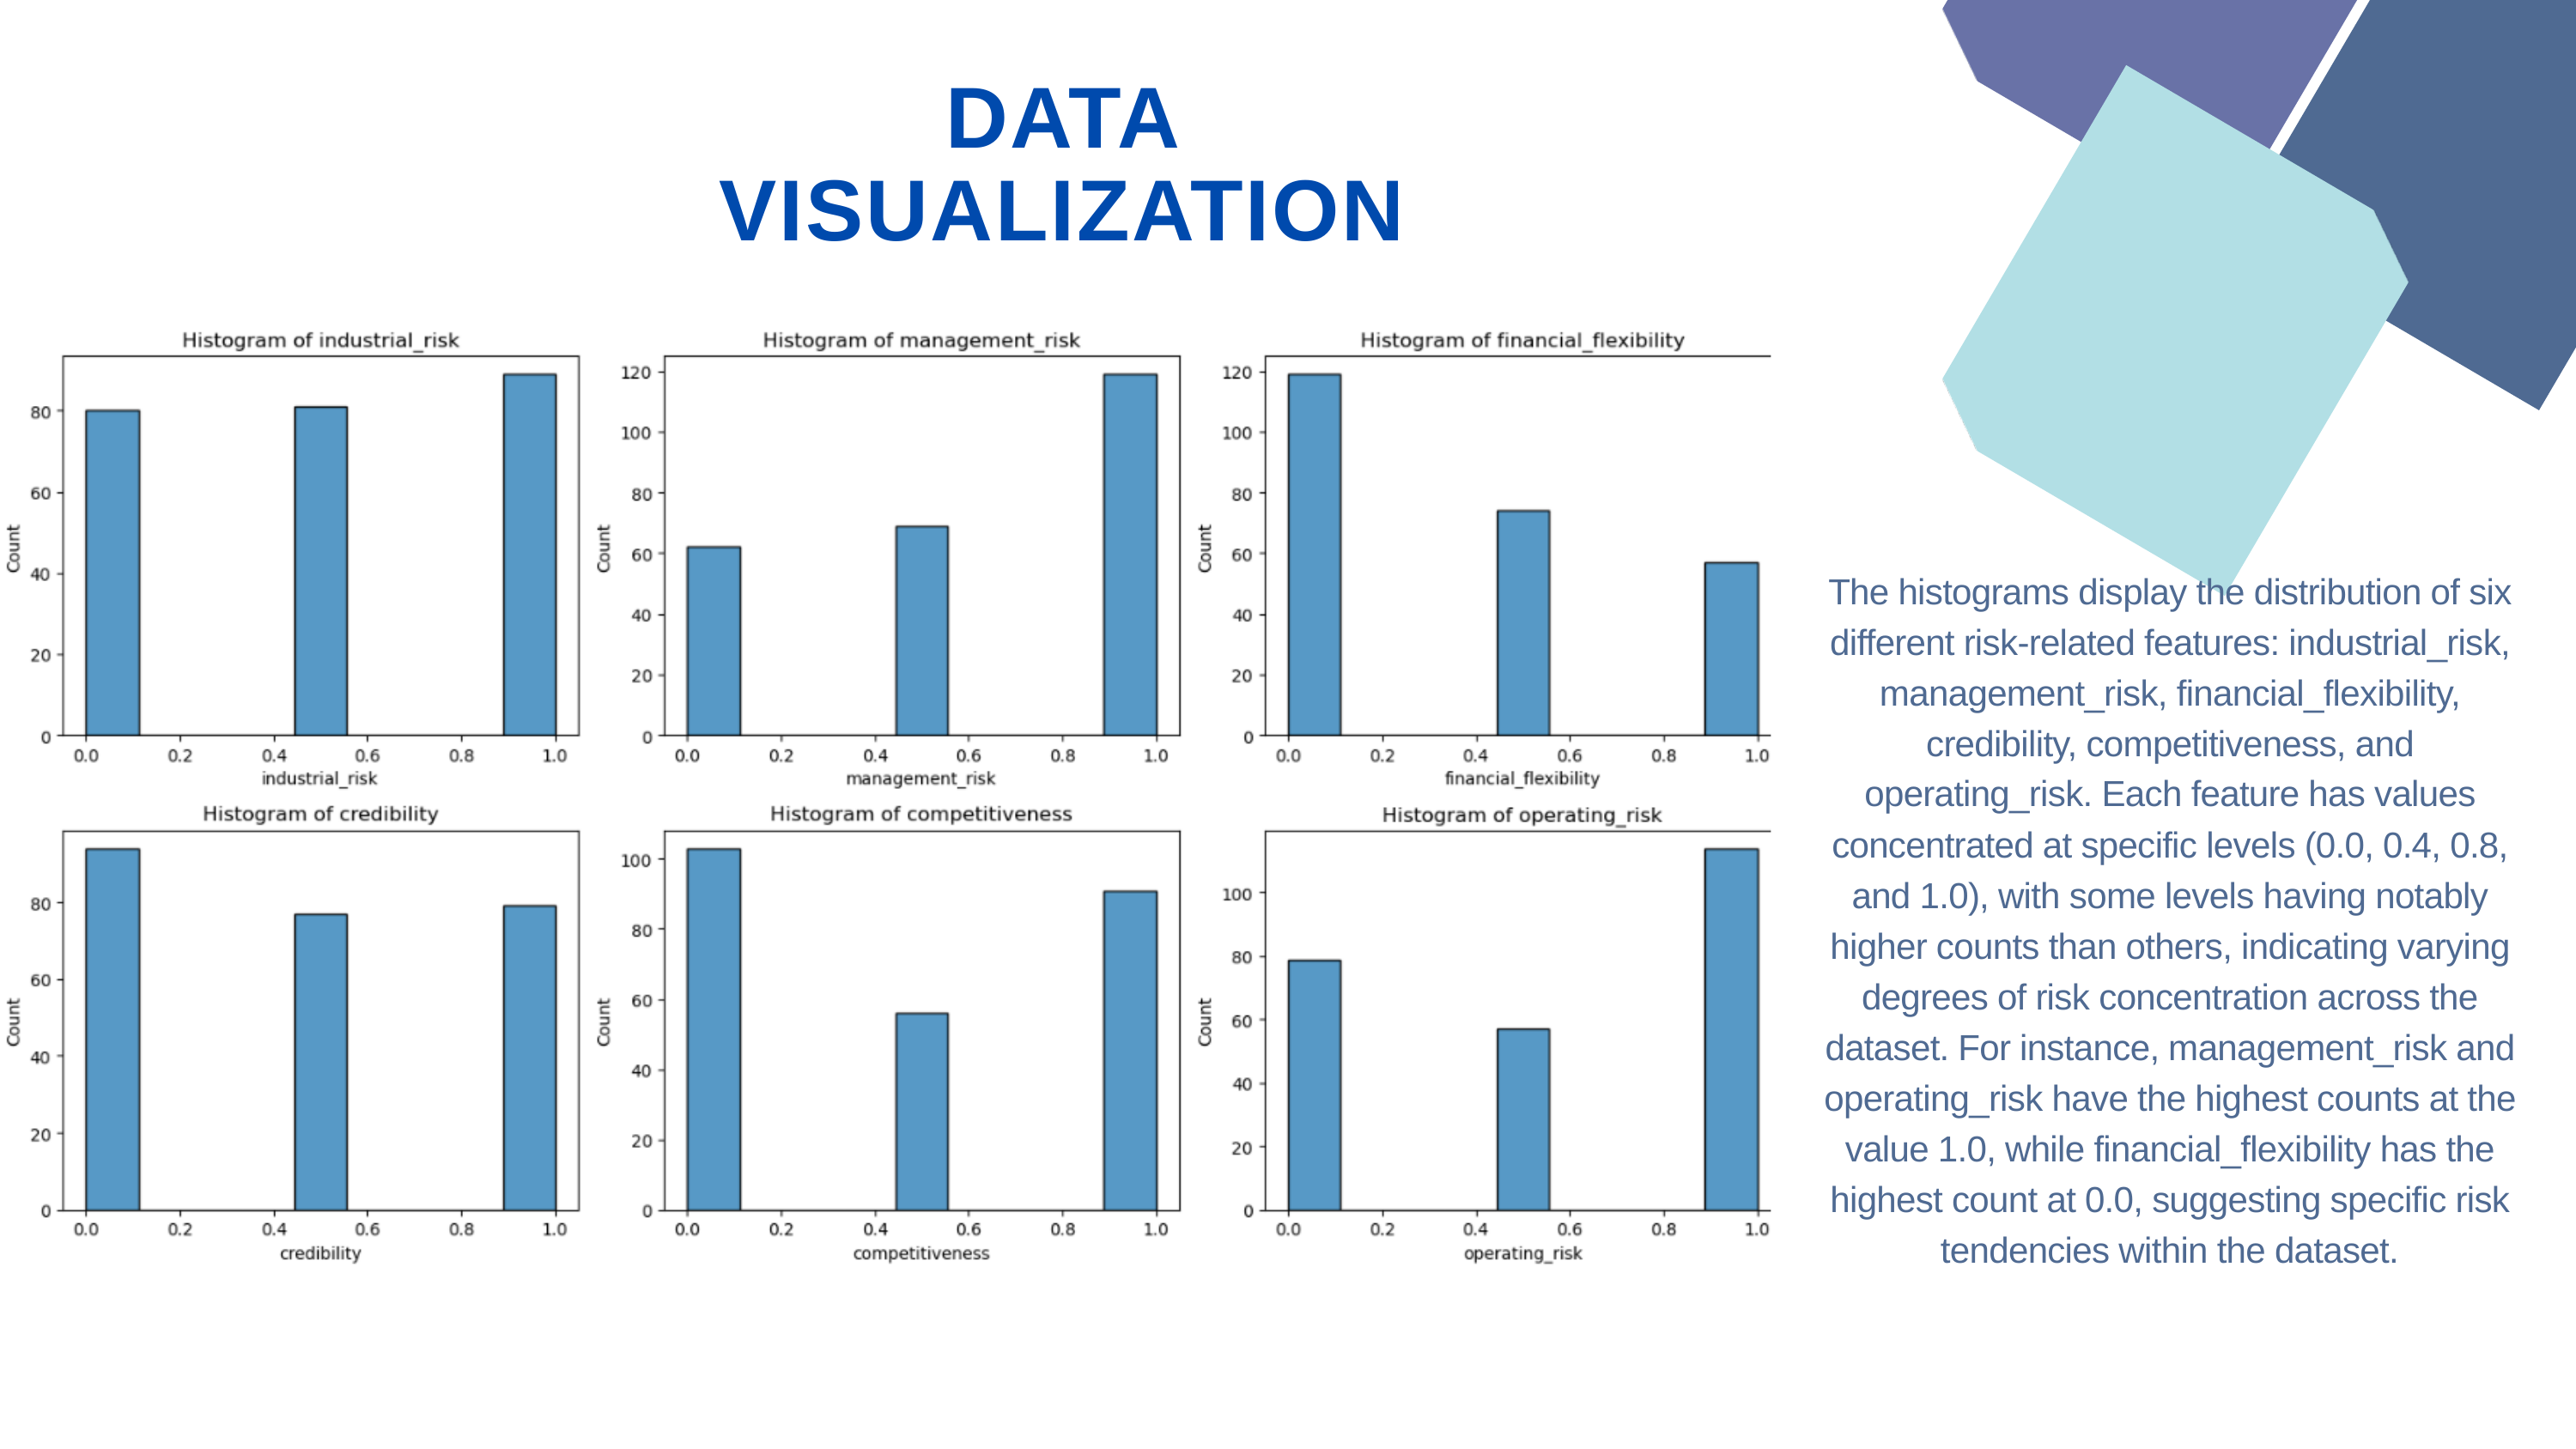

DATA VISUALIZATION

The histograms display the distribution of six different risk-related features: industrial_risk, management_risk, financial_flexibility, credibility, competitiveness, and operating_risk. Each feature has values concentrated at specific levels (0.0, 0.4, 0.8, and 1.0), with some levels having notably higher counts than others, indicating varying degrees of risk concentration across the dataset. For instance, management_risk and operating_risk have the highest counts at the value 1.0, while financial_flexibility has the highest count at 0.0, suggesting specific risk tendencies within the dataset.